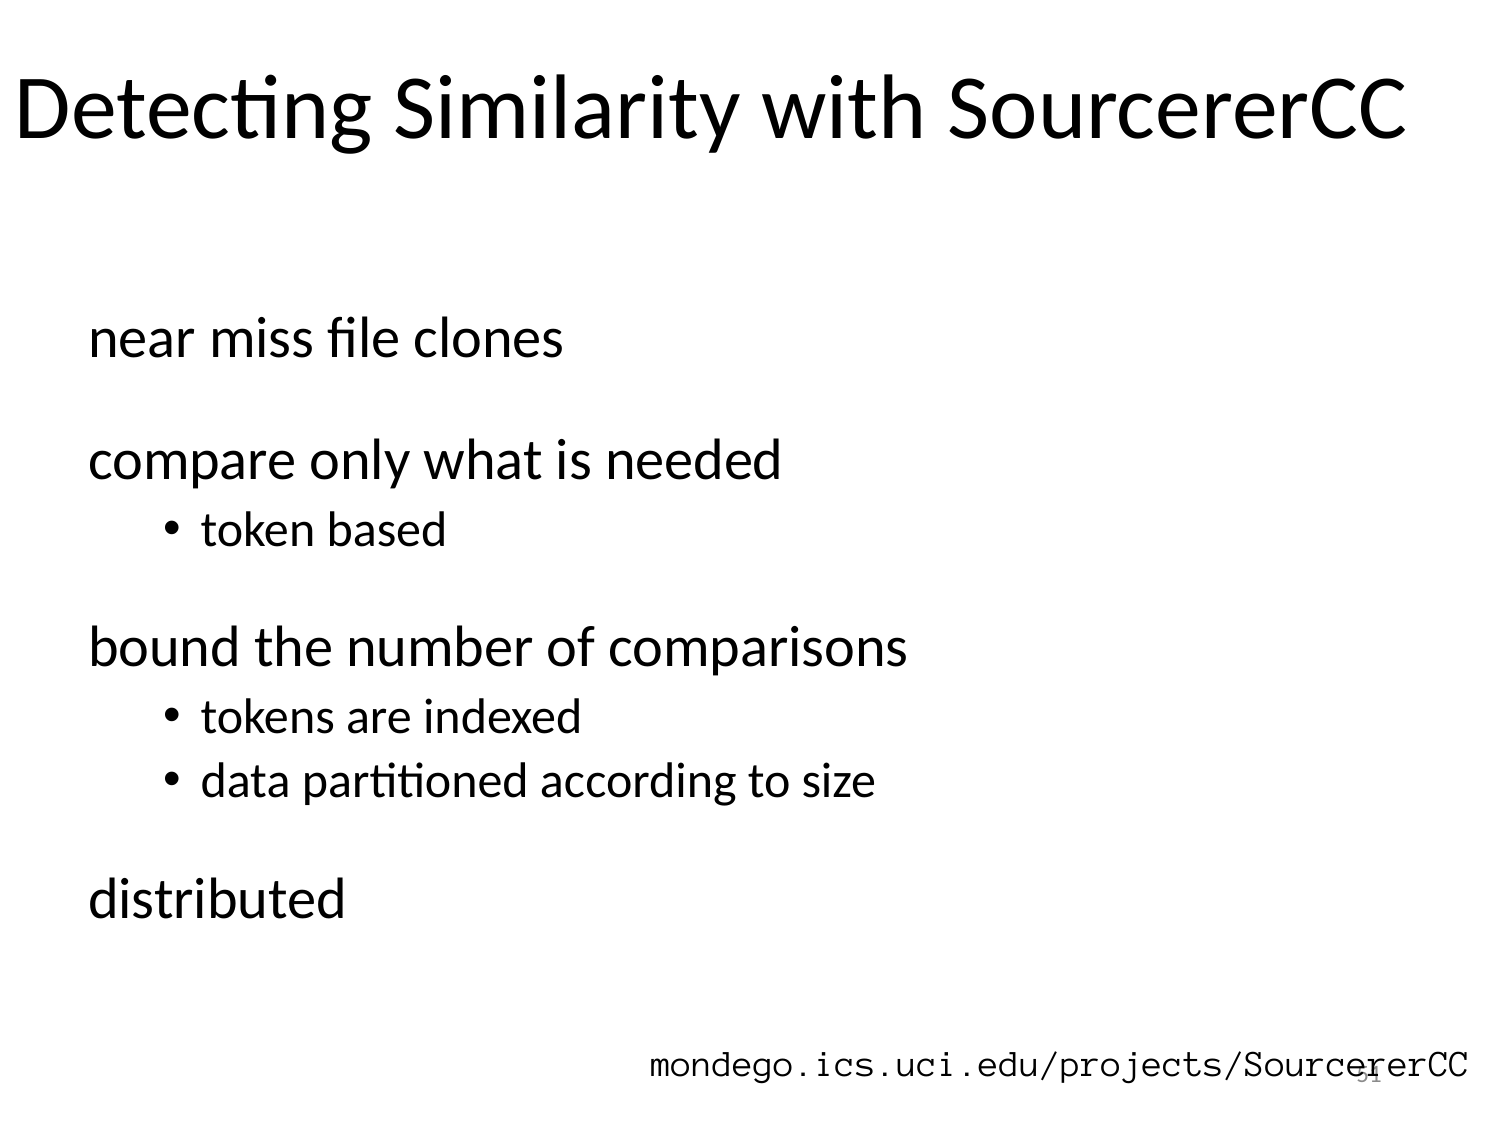

Detecting Similarity with SourcererCC
near miss file clones

compare only what is needed
token based

bound the number of comparisons
tokens are indexed
data partitioned according to size

distributed
mondego.ics.uci.edu/projects/SourcererCC
51